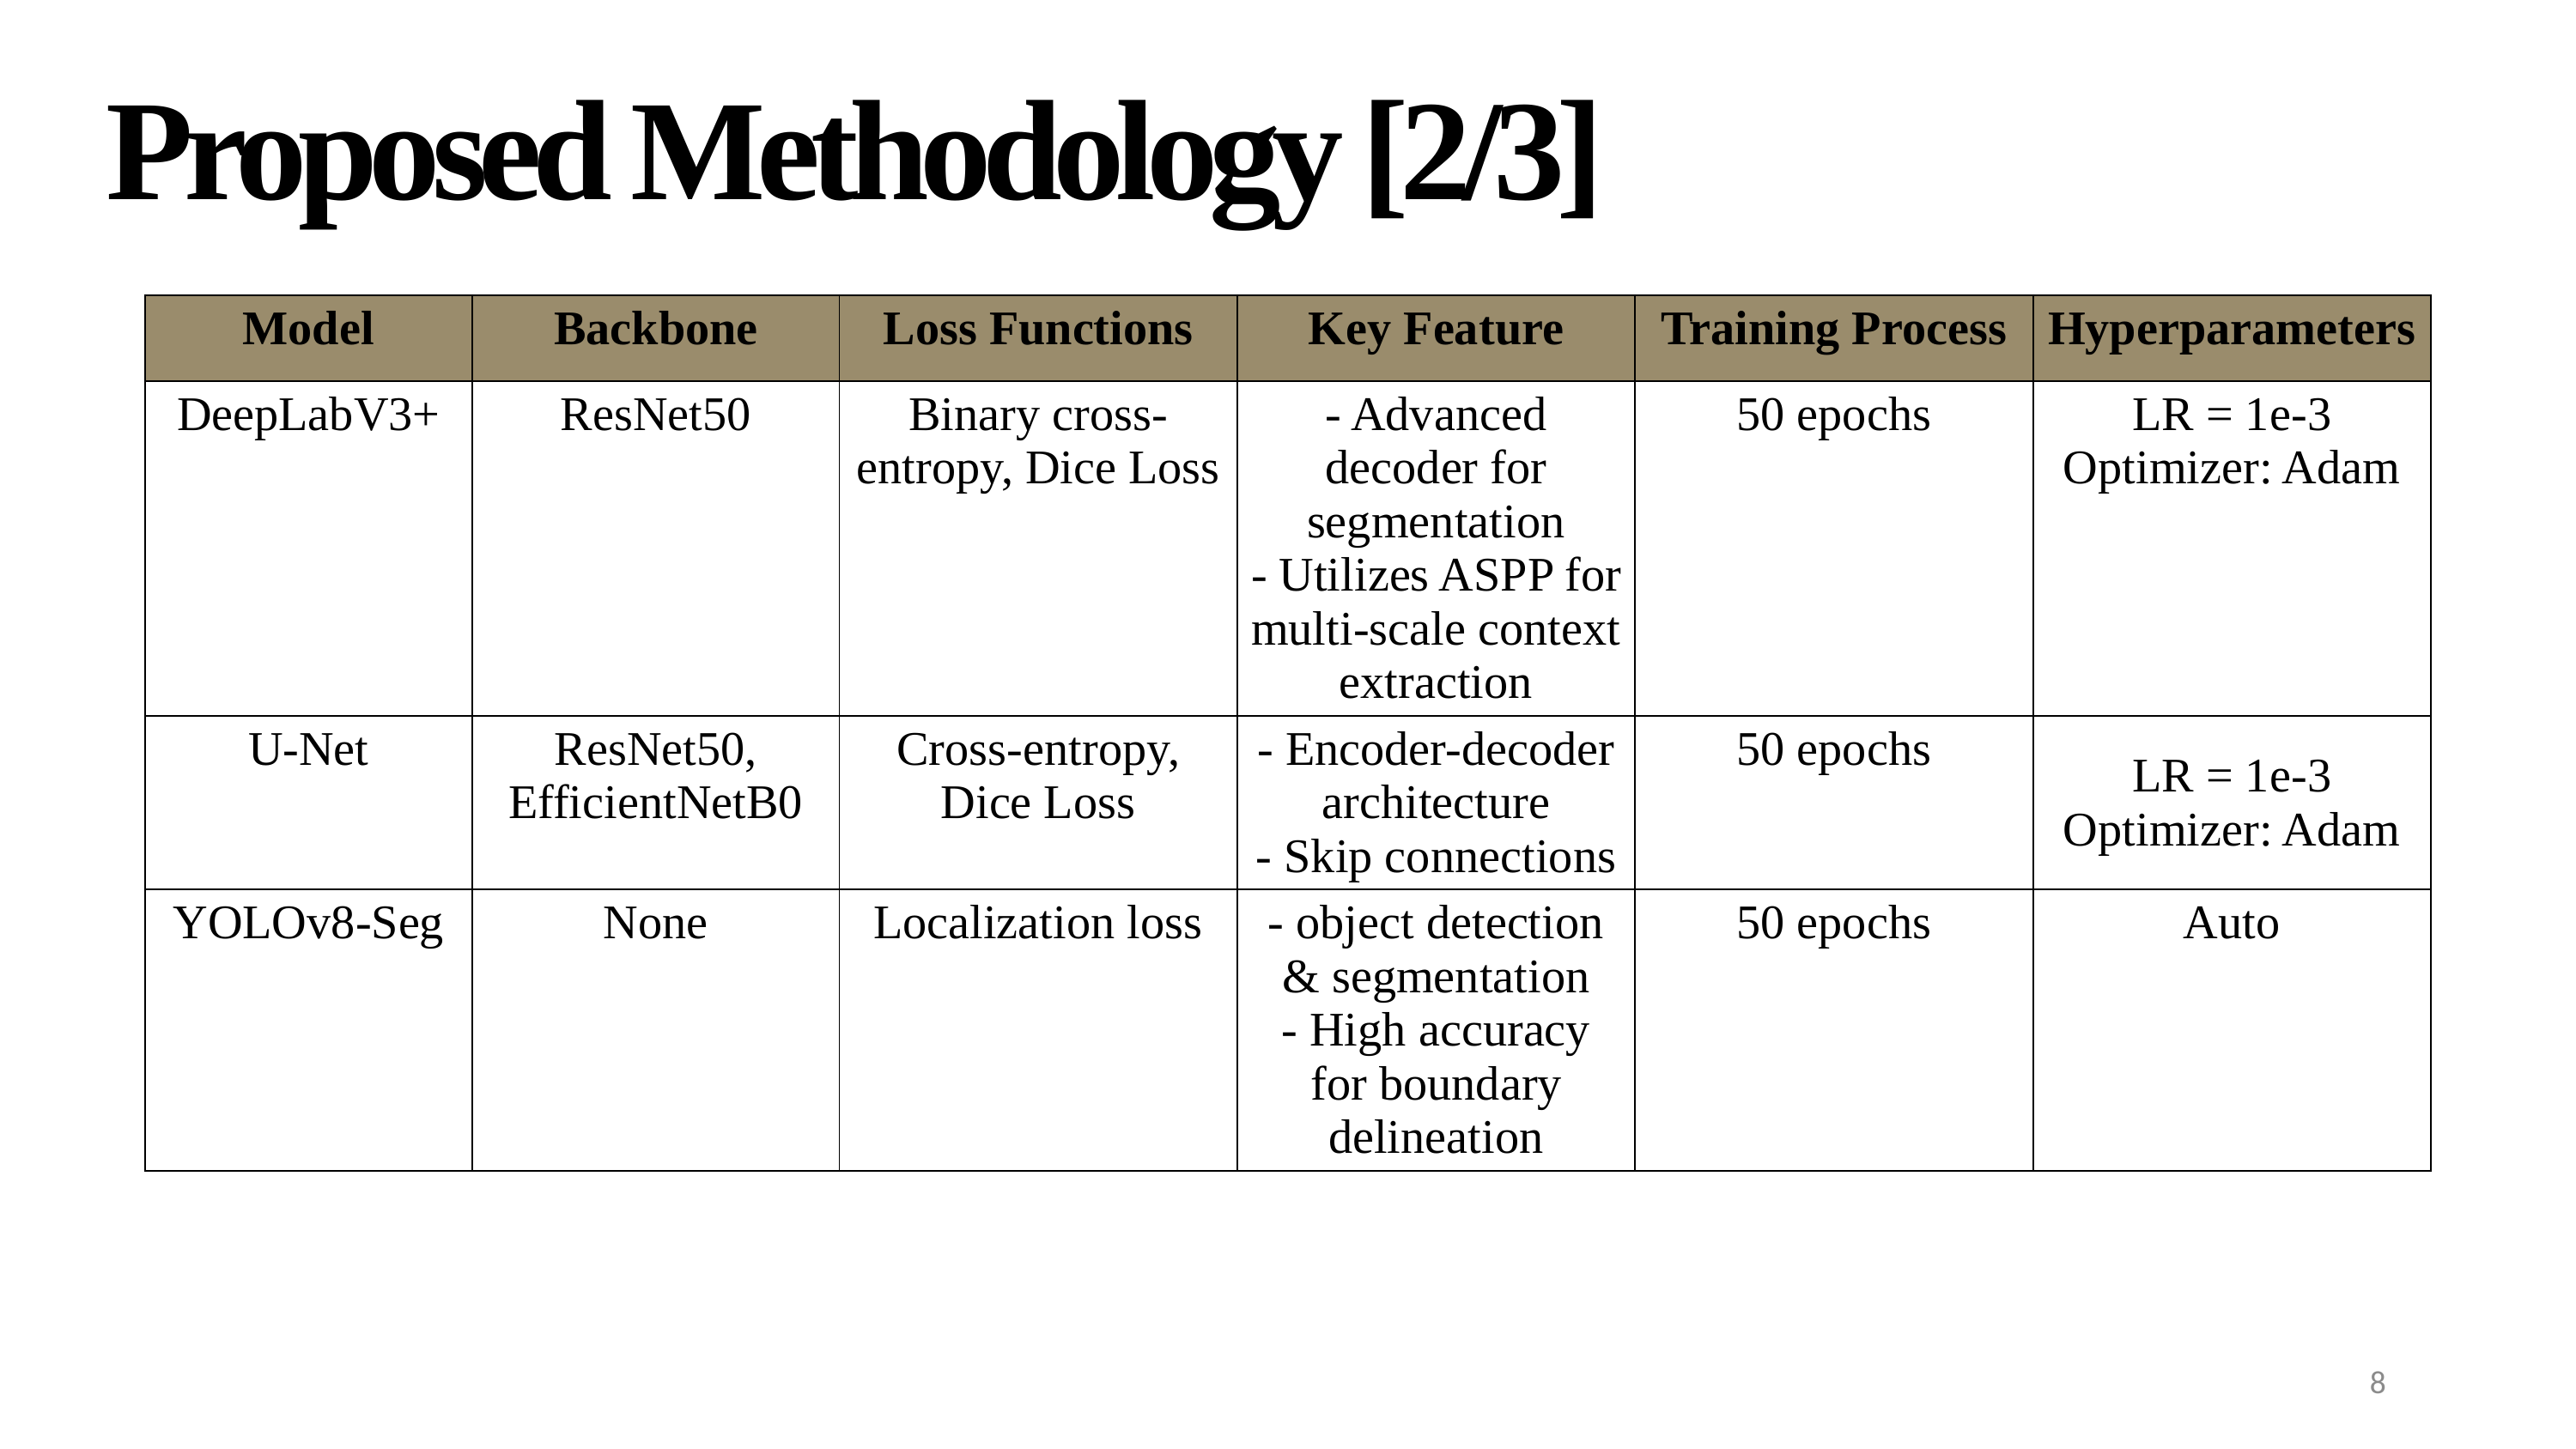

Proposed Methodology [2/3]

| Model | Backbone | Loss Functions | Key Feature | Training Process | Hyperparameters |
| --- | --- | --- | --- | --- | --- |
| DeepLabV3+ | ResNet50 | Binary cross-entropy, Dice Loss | - Advanced decoder for segmentation - Utilizes ASPP for multi-scale context extraction | 50 epochs | LR = 1e-3 Optimizer: Adam |
| U-Net | ResNet50, EfficientNetB0 | Cross-entropy, Dice Loss | - Encoder-decoder architecture - Skip connections | 50 epochs | LR = 1e-3 Optimizer: Adam |
| YOLOv8-Seg | None | Localization loss | - object detection & segmentation - High accuracy for boundary delineation | 50 epochs | Auto |
8